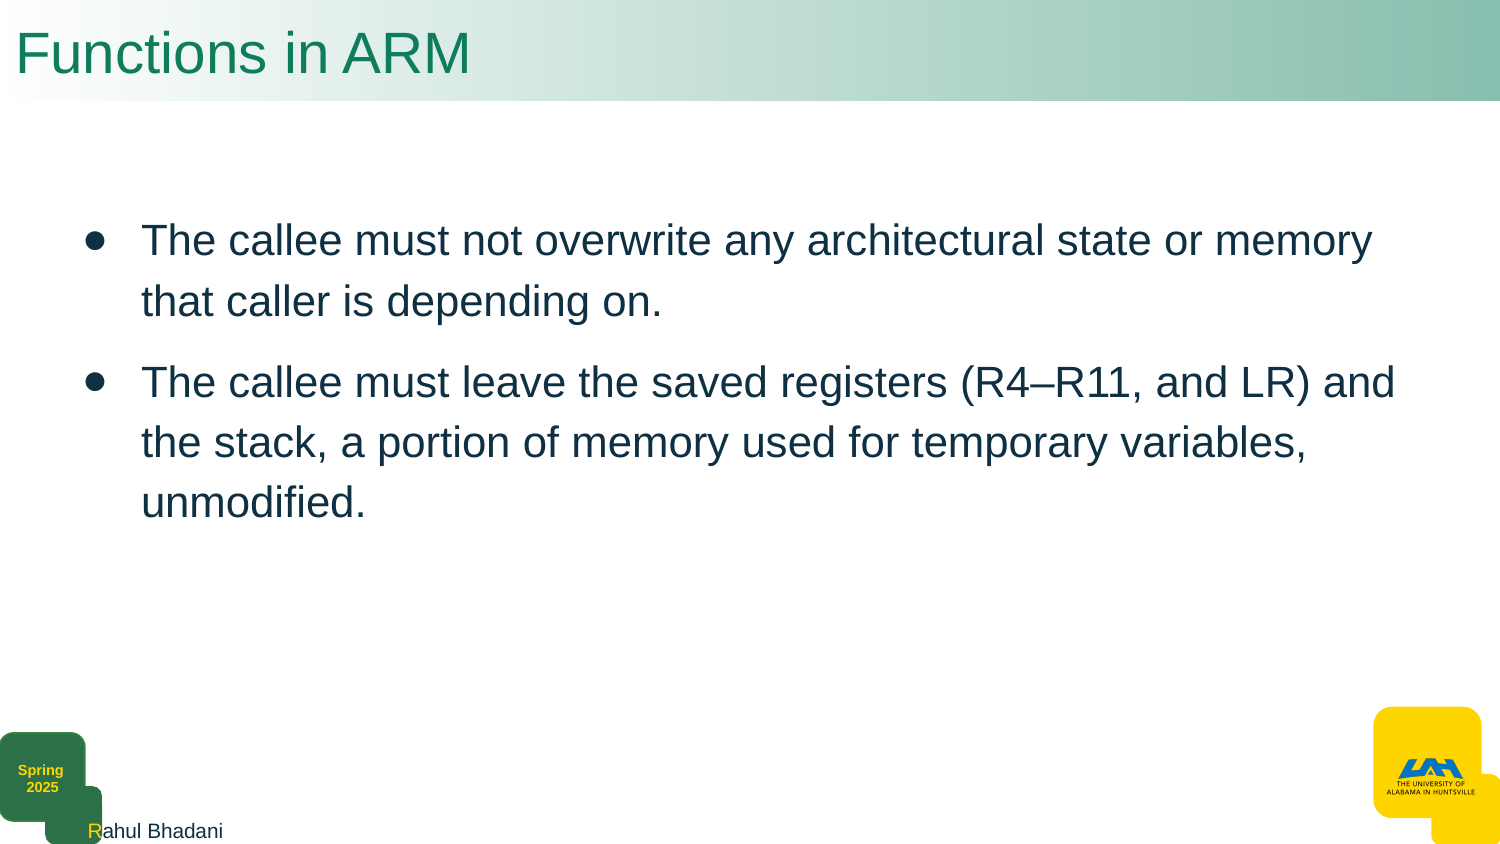

# Functions in ARM
The callee must not overwrite any architectural state or memory that caller is depending on.
The callee must leave the saved registers (R4–R11, and LR) and the stack, a portion of memory used for temporary variables, unmodified.